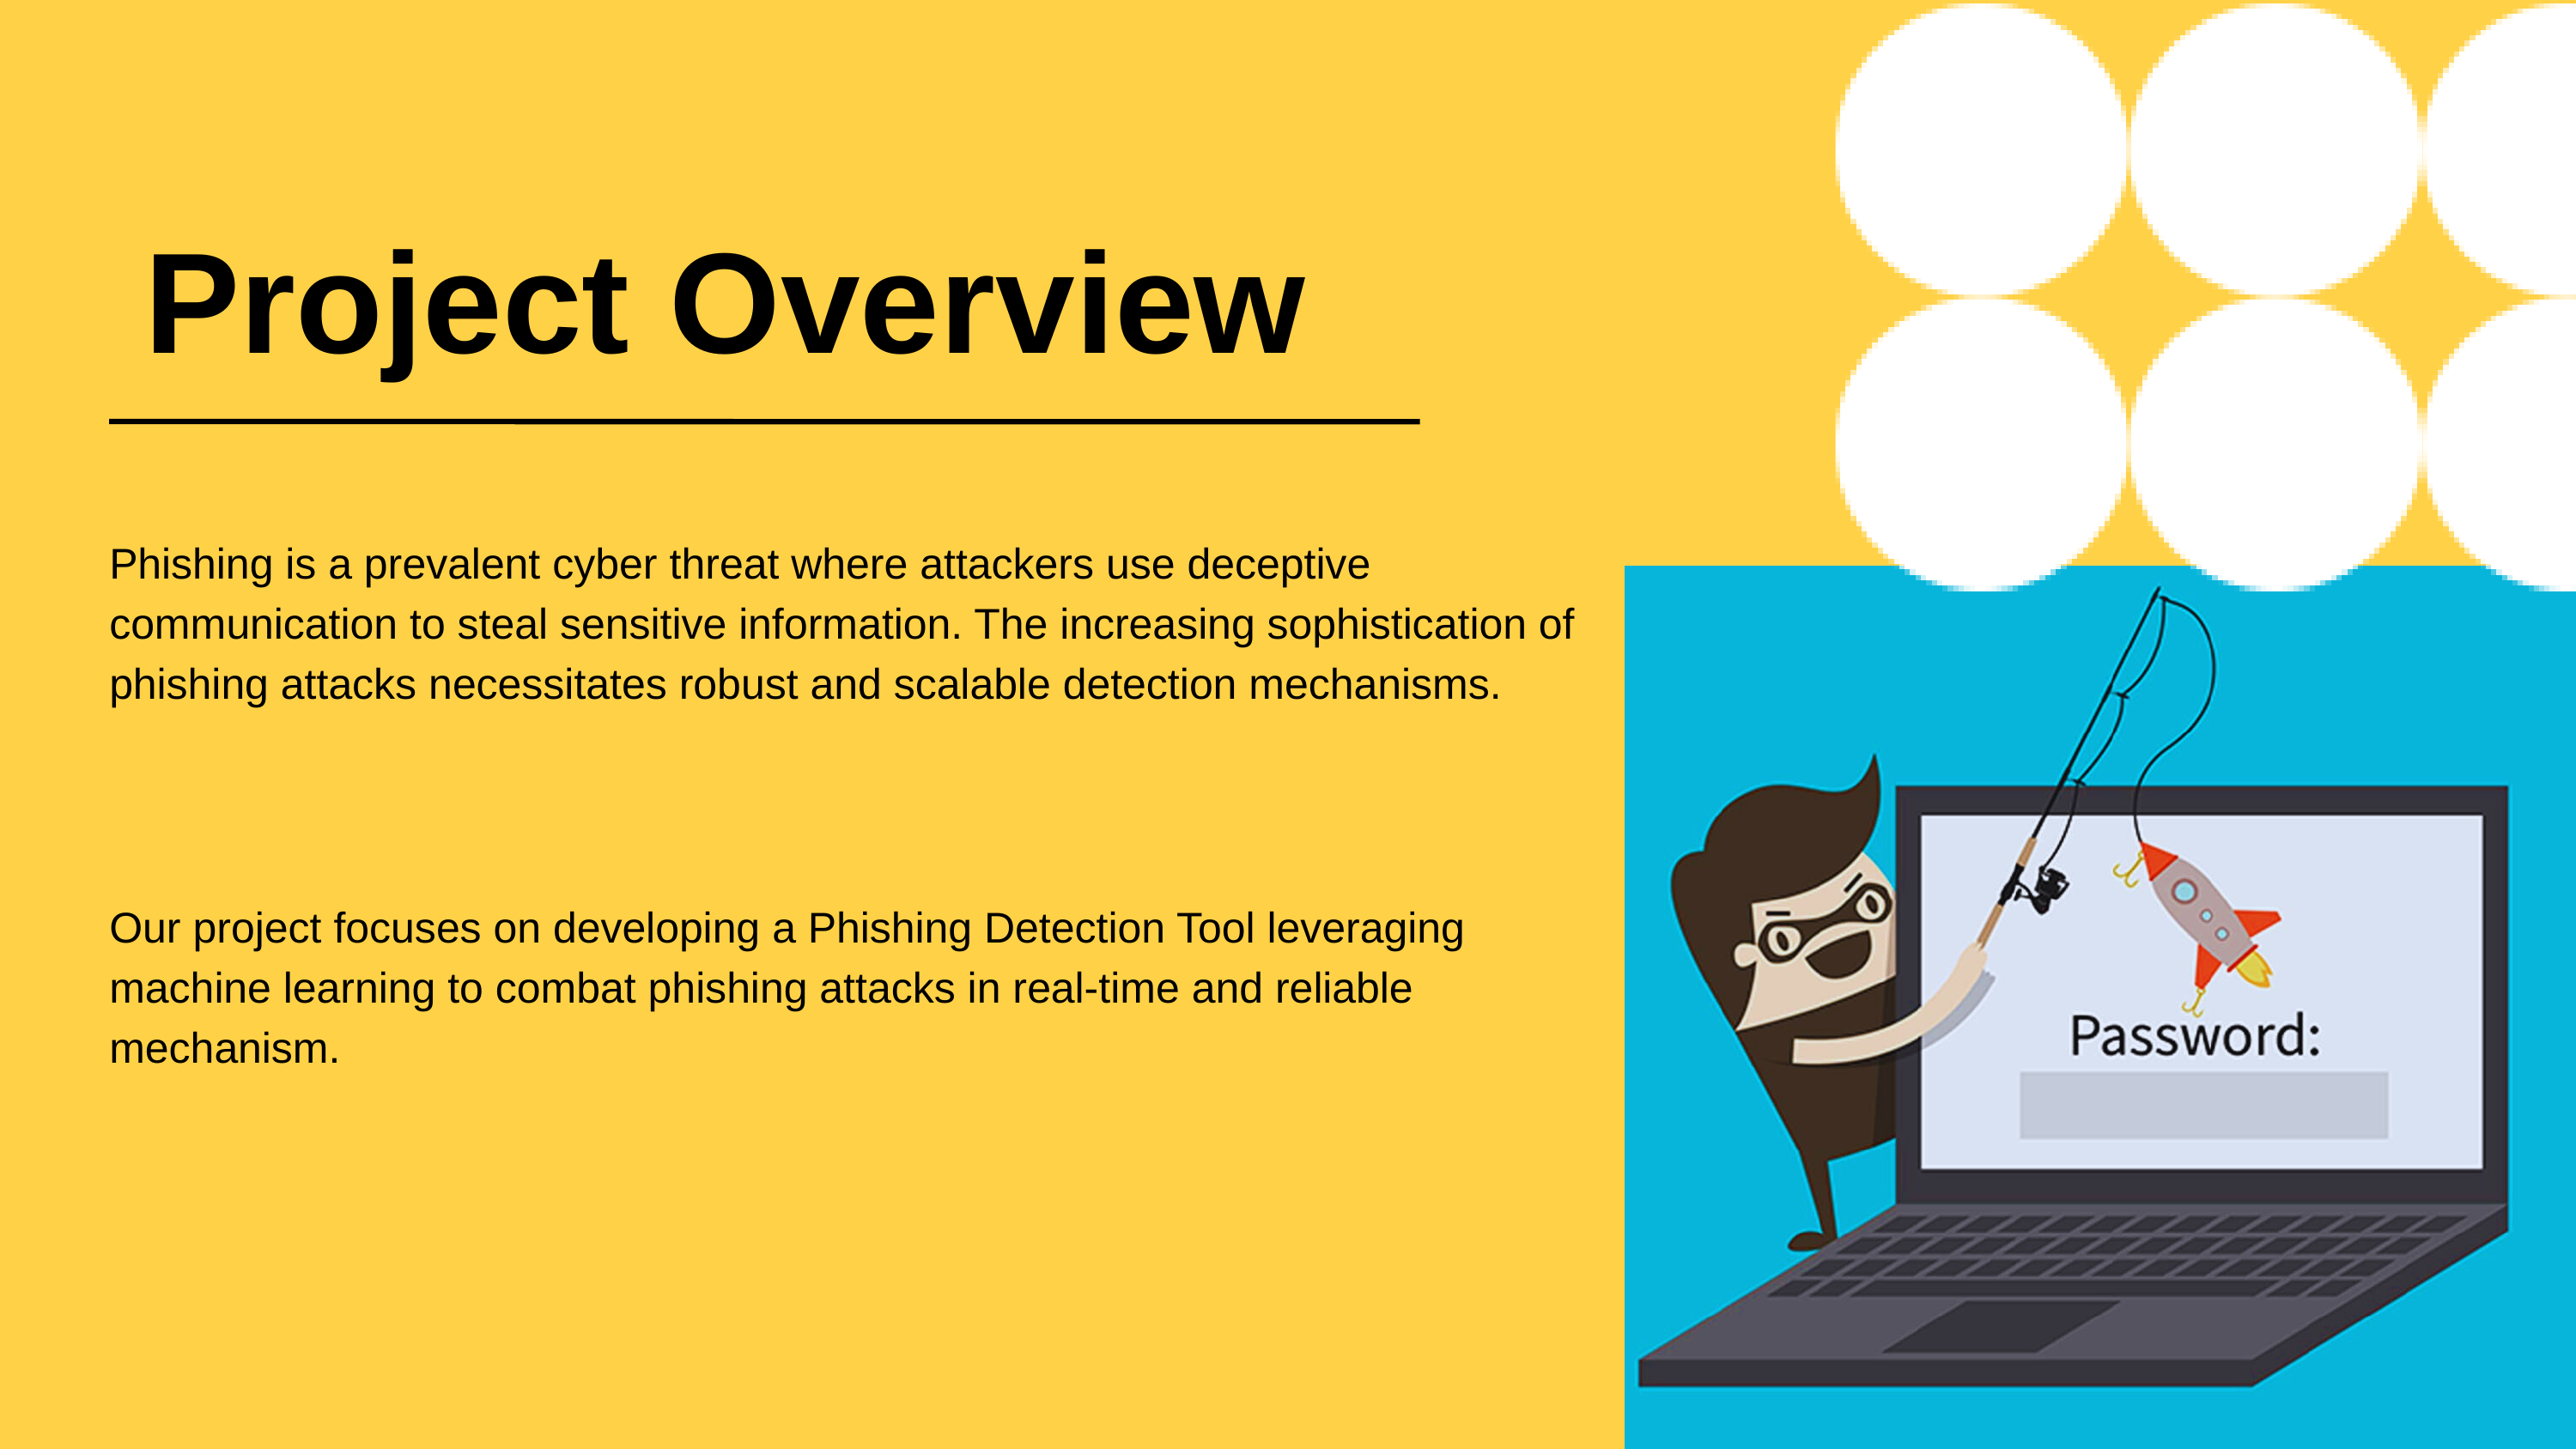

Project Overview

Phishing is a prevalent cyber threat where attackers use deceptive communication to steal sensitive information. The increasing sophistication of phishing attacks necessitates robust and scalable detection mechanisms.

Our project focuses on developing a Phishing Detection Tool leveraging machine learning to combat phishing attacks in real-time and reliable mechanism.